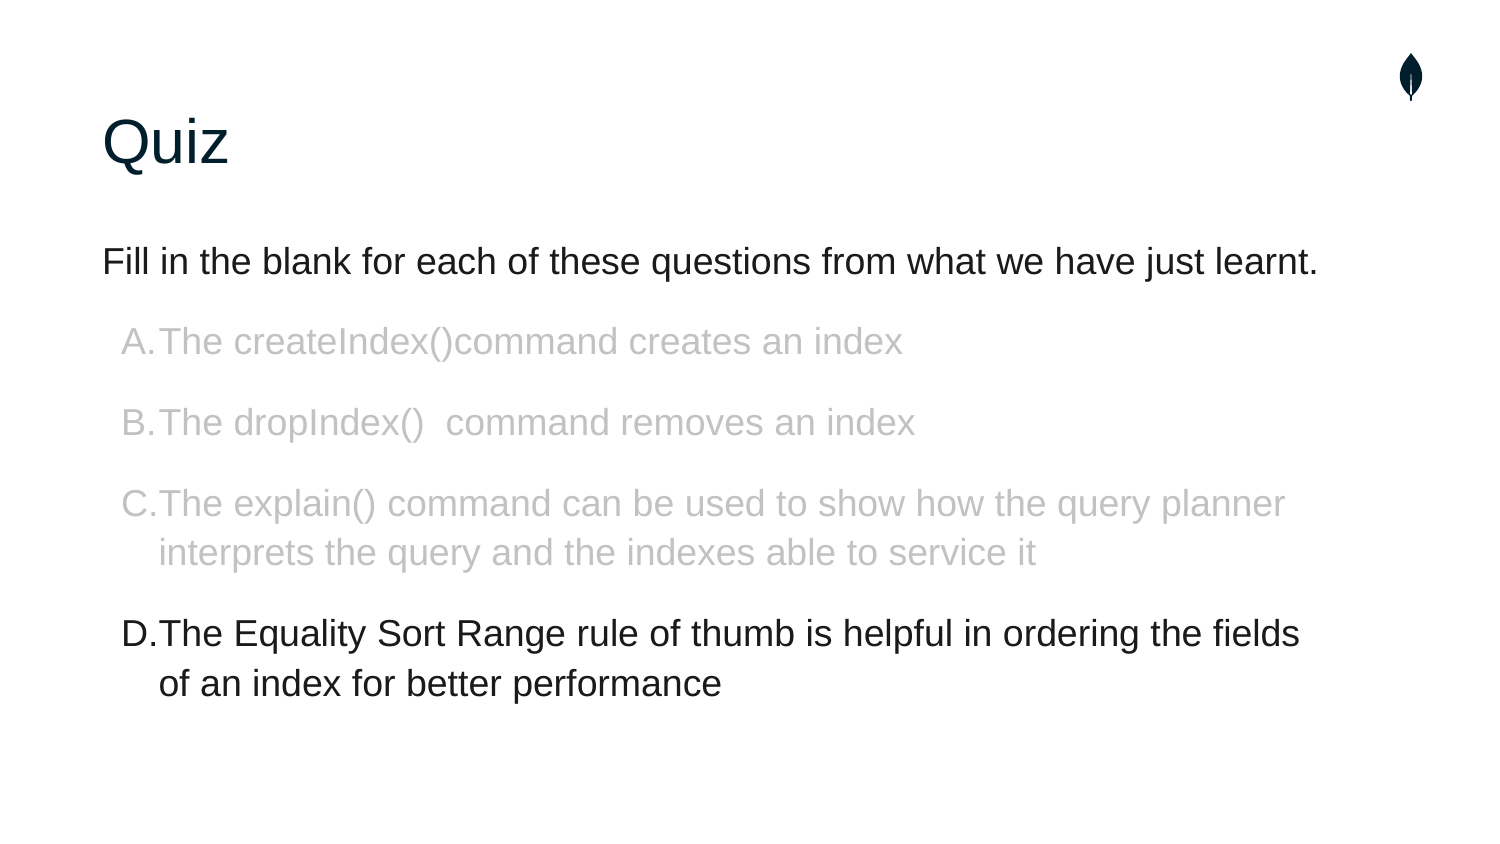

# Quiz
Fill in the blank for each of these questions from what we have just learnt.
The createIndex()command creates an index
The dropIndex()  command removes an index
The explain() command can be used to show how the query planner interprets the query and the indexes able to service it
The Equality Sort Range rule of thumb is helpful in ordering the fields of an index for better performance